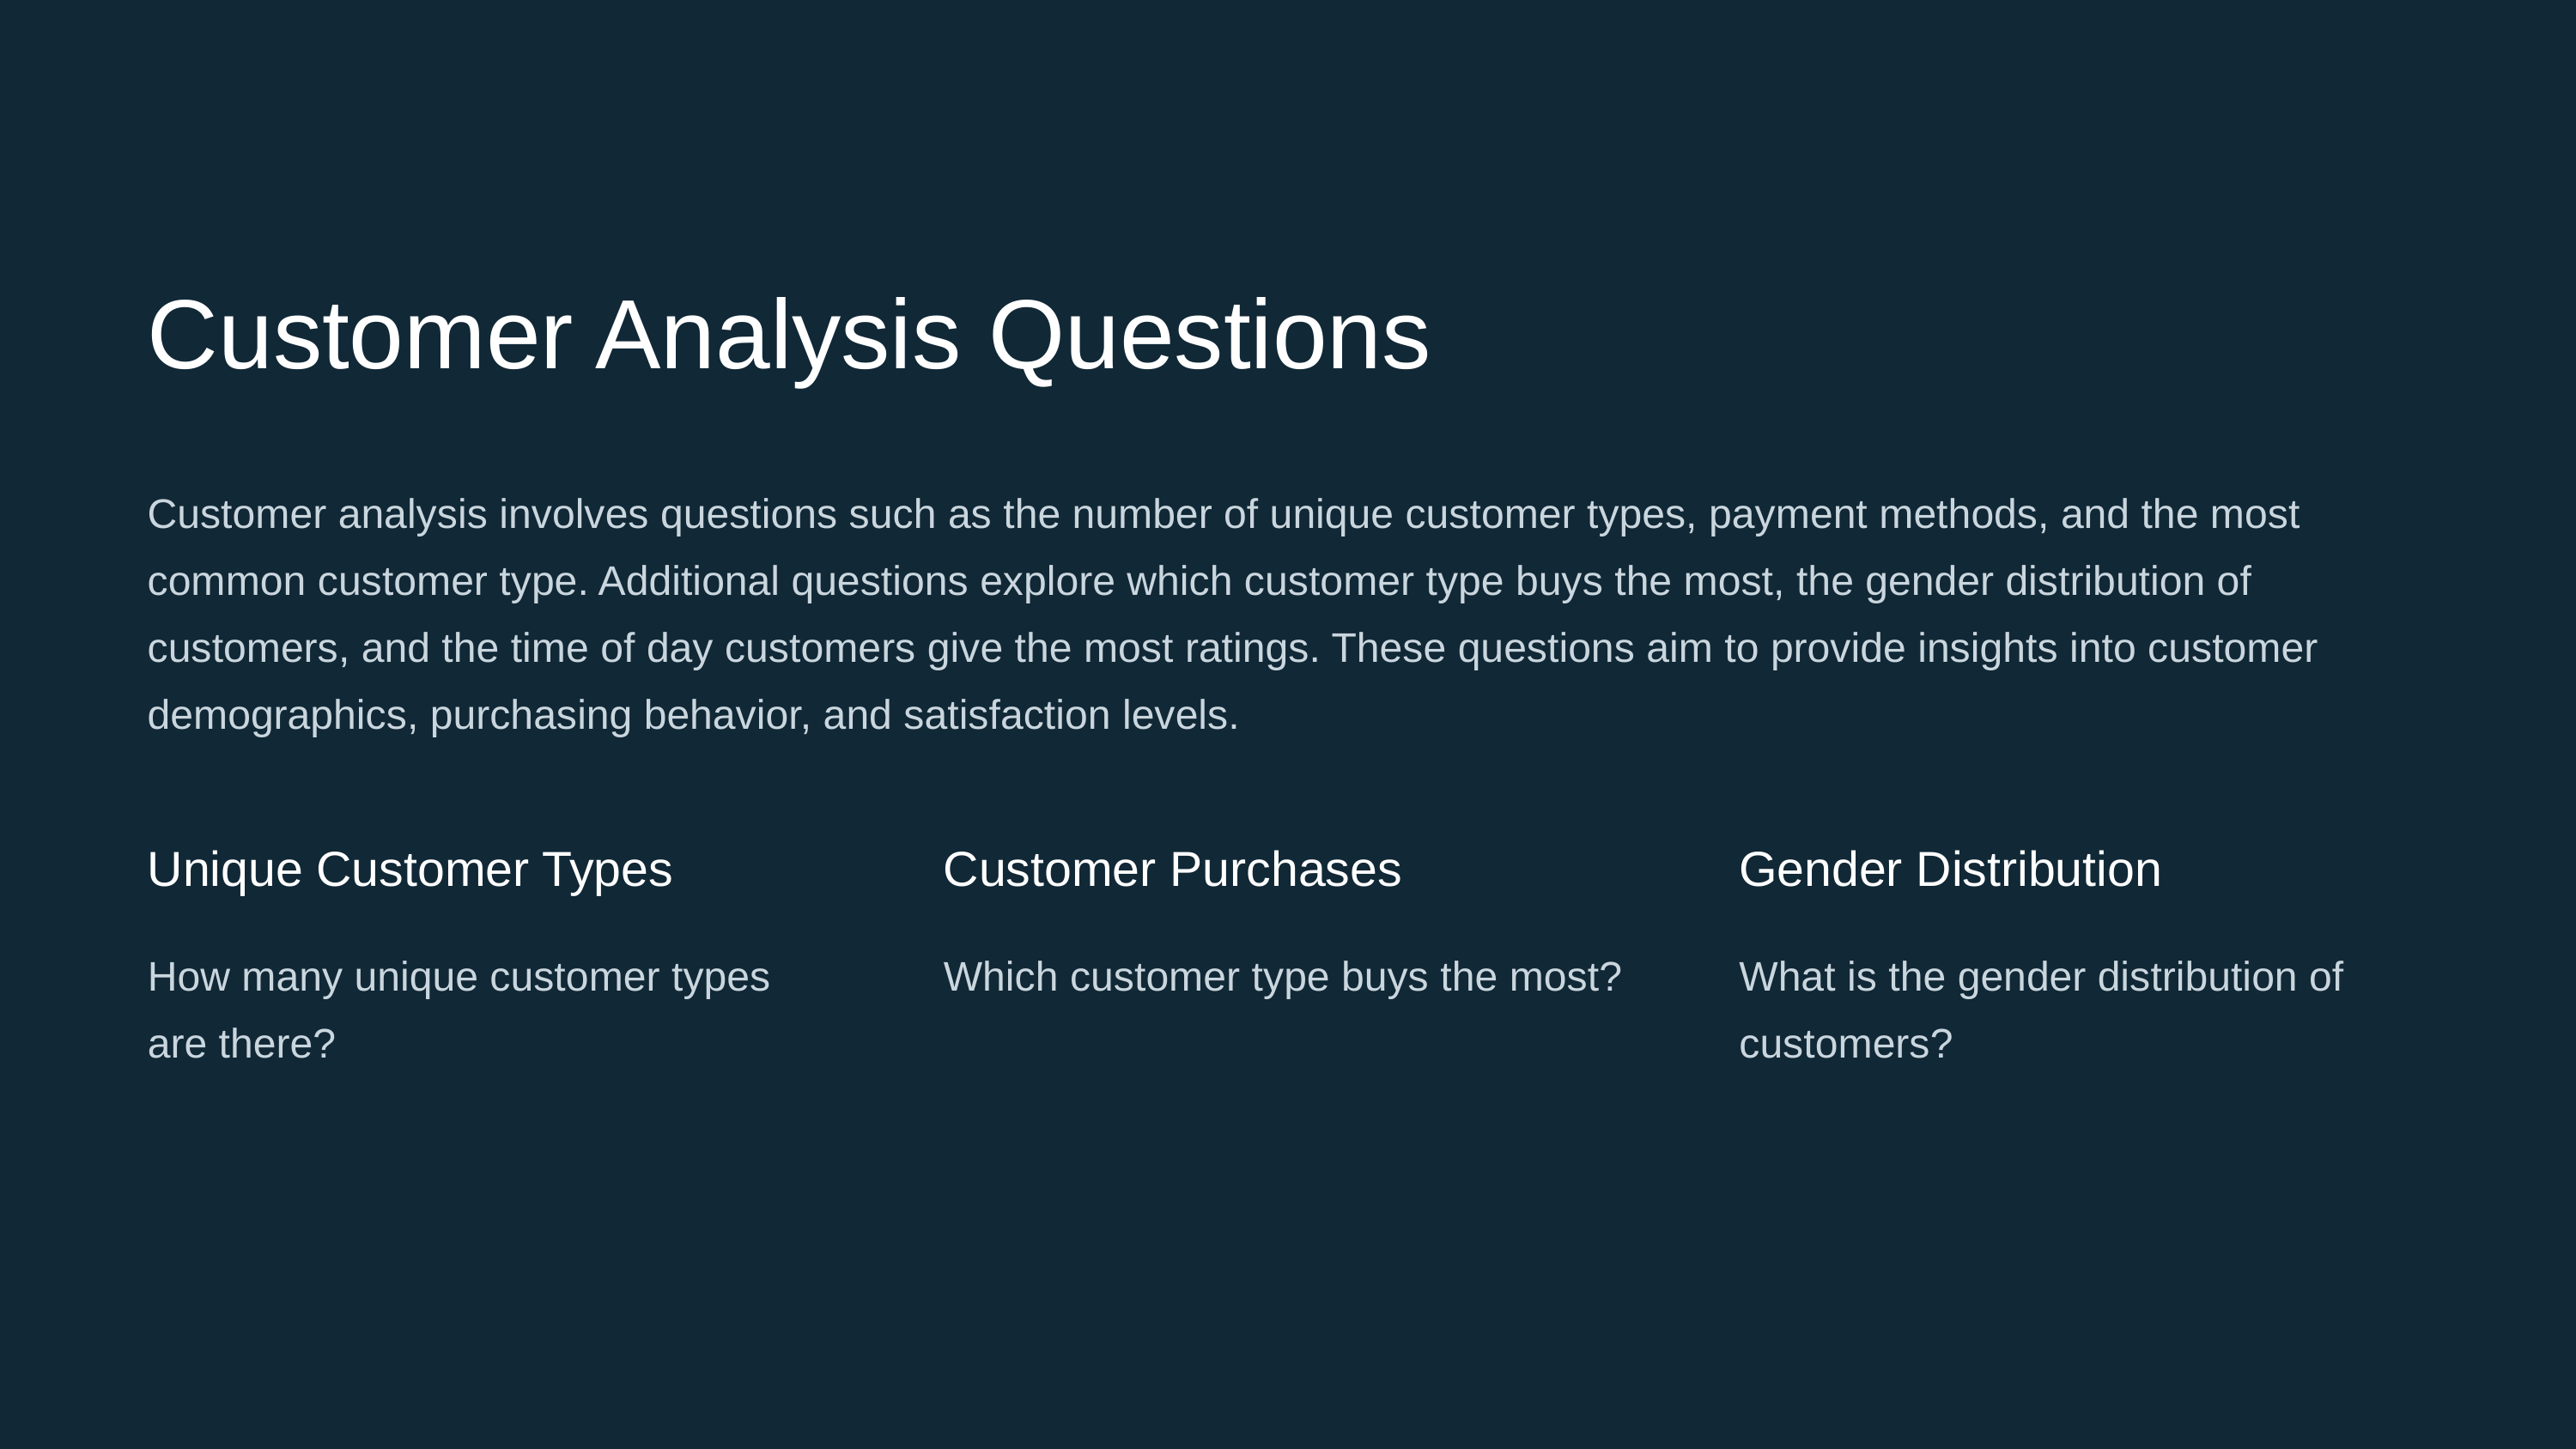

Customer Analysis Questions

Customer analysis involves questions such as the number of unique customer types, payment methods, and the most common customer type. Additional questions explore which customer type buys the most, the gender distribution of customers, and the time of day customers give the most ratings. These questions aim to provide insights into customer demographics, purchasing behavior, and satisfaction levels.

Unique Customer Types

Customer Purchases

Gender Distribution

How many unique customer types are there?

Which customer type buys the most?

What is the gender distribution of customers?